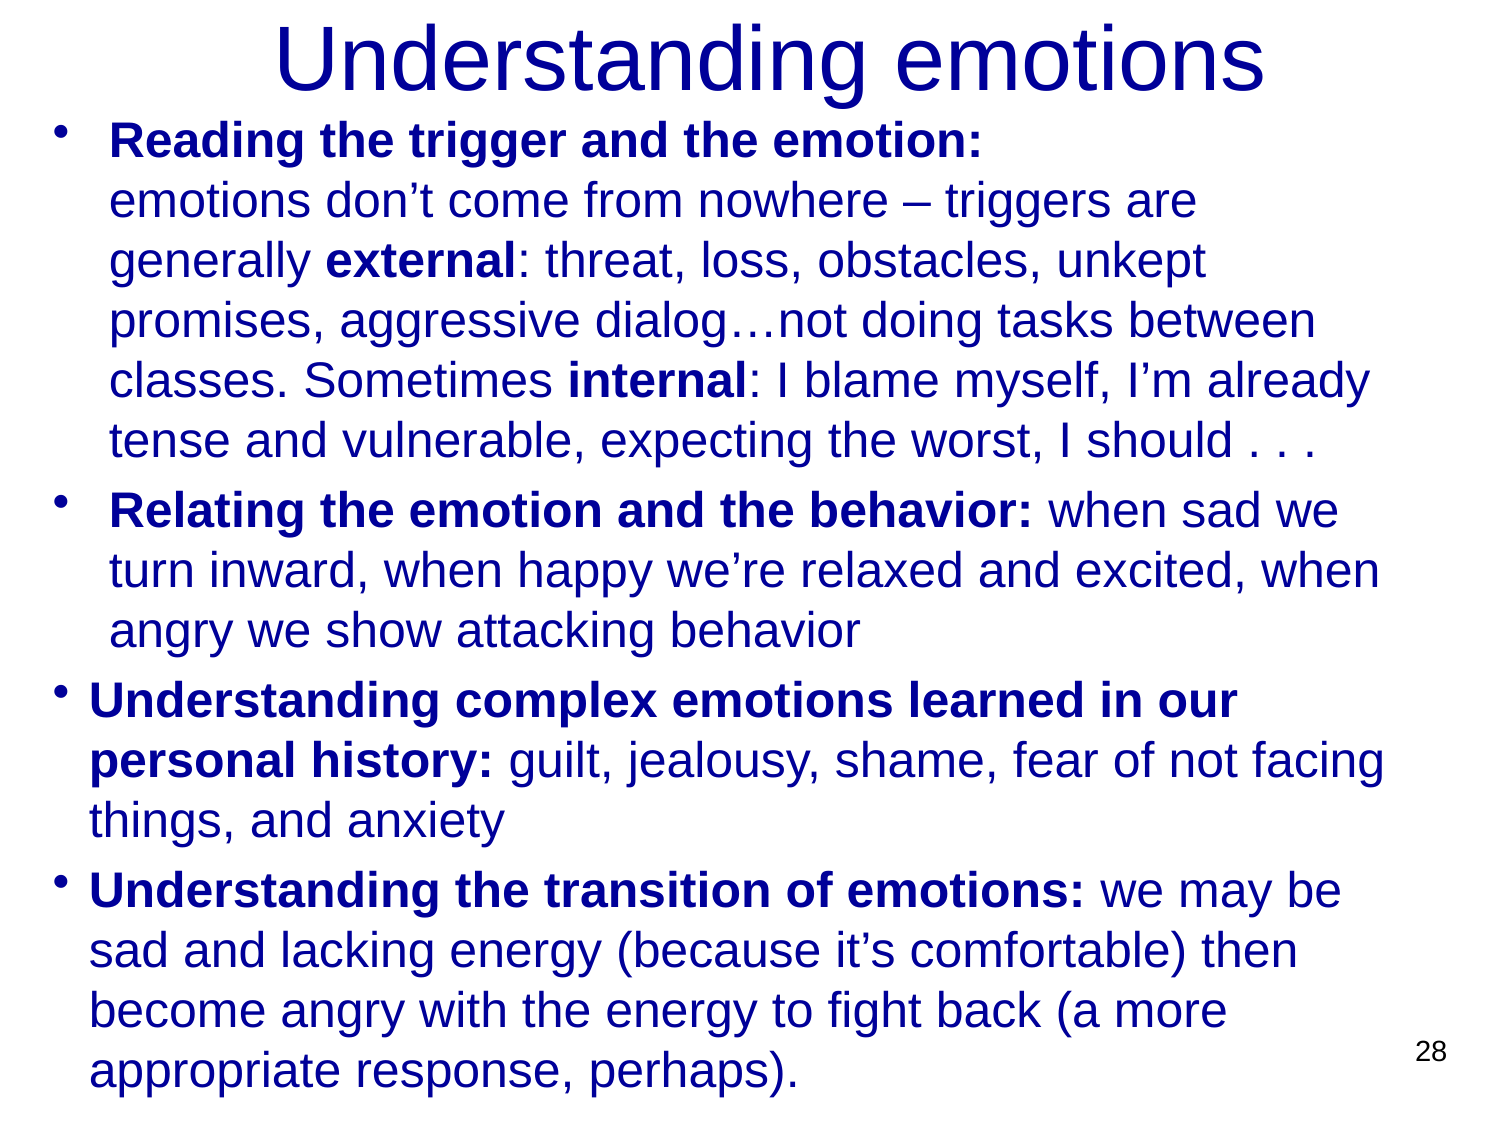

# Understanding emotions
Reading the trigger and the emotion:
emotions don’t come from nowhere – triggers are generally external: threat, loss, obstacles, unkept promises, aggressive dialog…not doing tasks between classes. Sometimes internal: I blame myself, I’m already tense and vulnerable, expecting the worst, I should . . .
Relating the emotion and the behavior: when sad we turn inward, when happy we’re relaxed and excited, when angry we show attacking behavior
Understanding complex emotions learned in our personal history: guilt, jealousy, shame, fear of not facing things, and anxiety
Understanding the transition of emotions: we may be sad and lacking energy (because it’s comfortable) then become angry with the energy to fight back (a more appropriate response, perhaps).

28